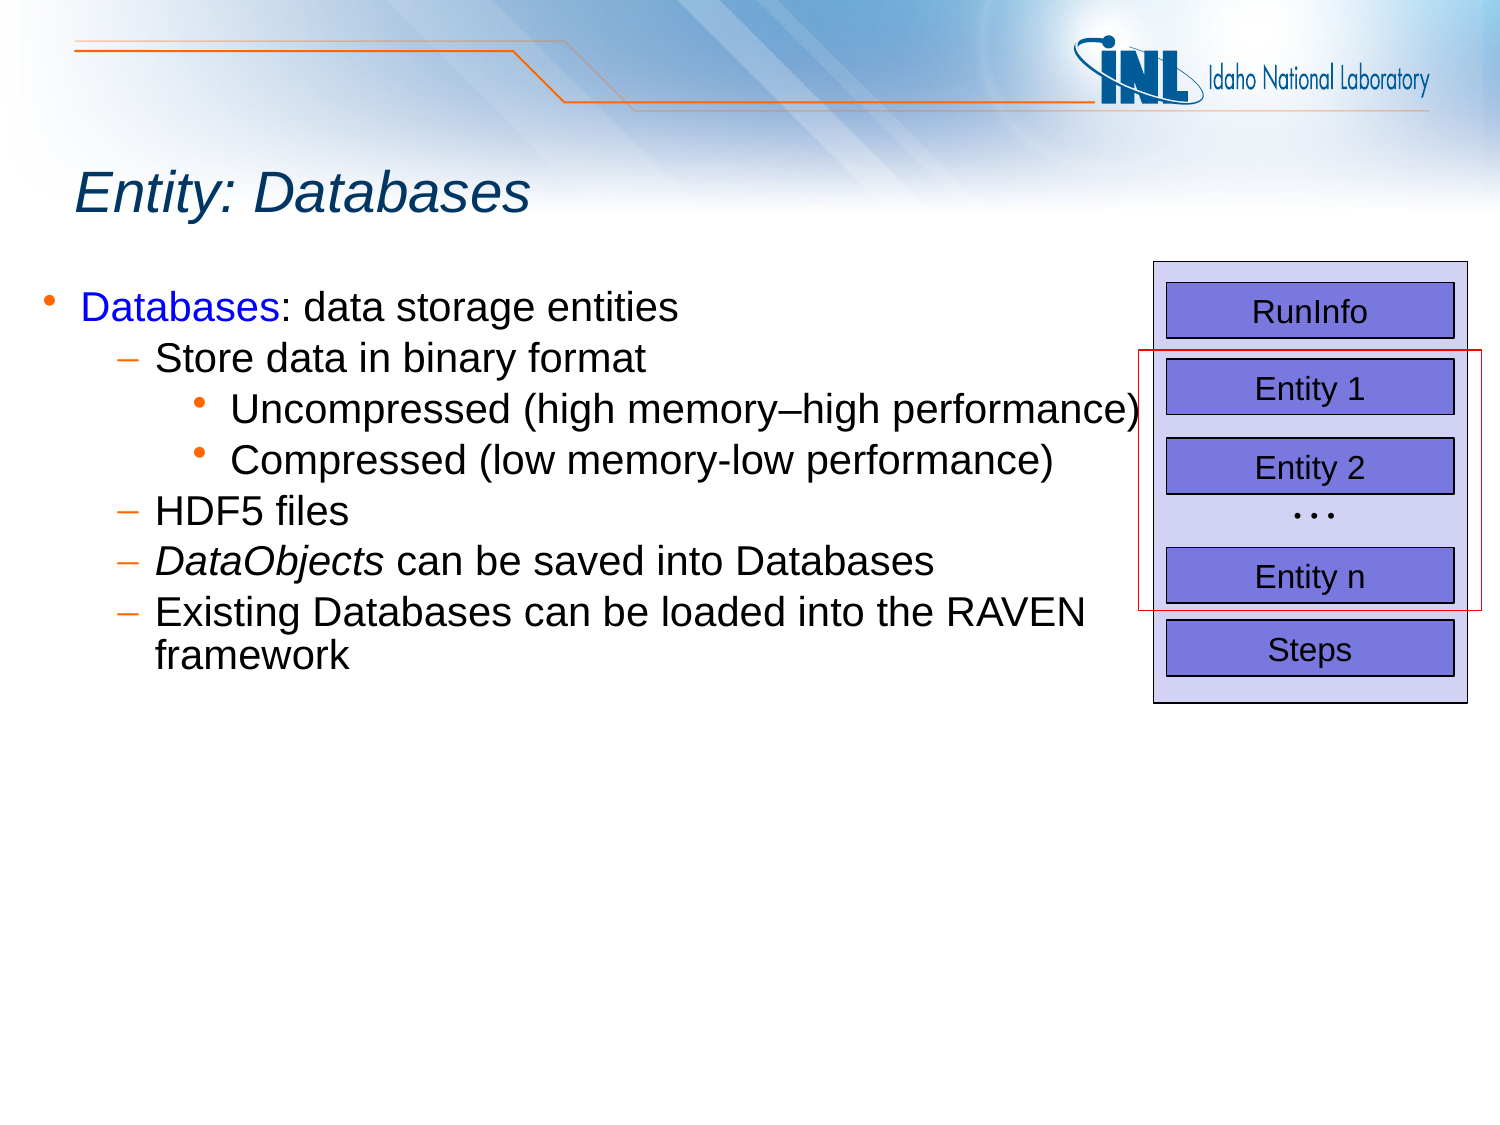

# Entity: Databases

Databases: data storage entities
Store data in binary format
Uncompressed (high memory–high performance)
Compressed (low memory-low performance)
HDF5 files
DataObjects can be saved into Databases
Existing Databases can be loaded into the RAVEN framework

RunInfo

Entity 1
Entity 2
…
Entity n
Steps